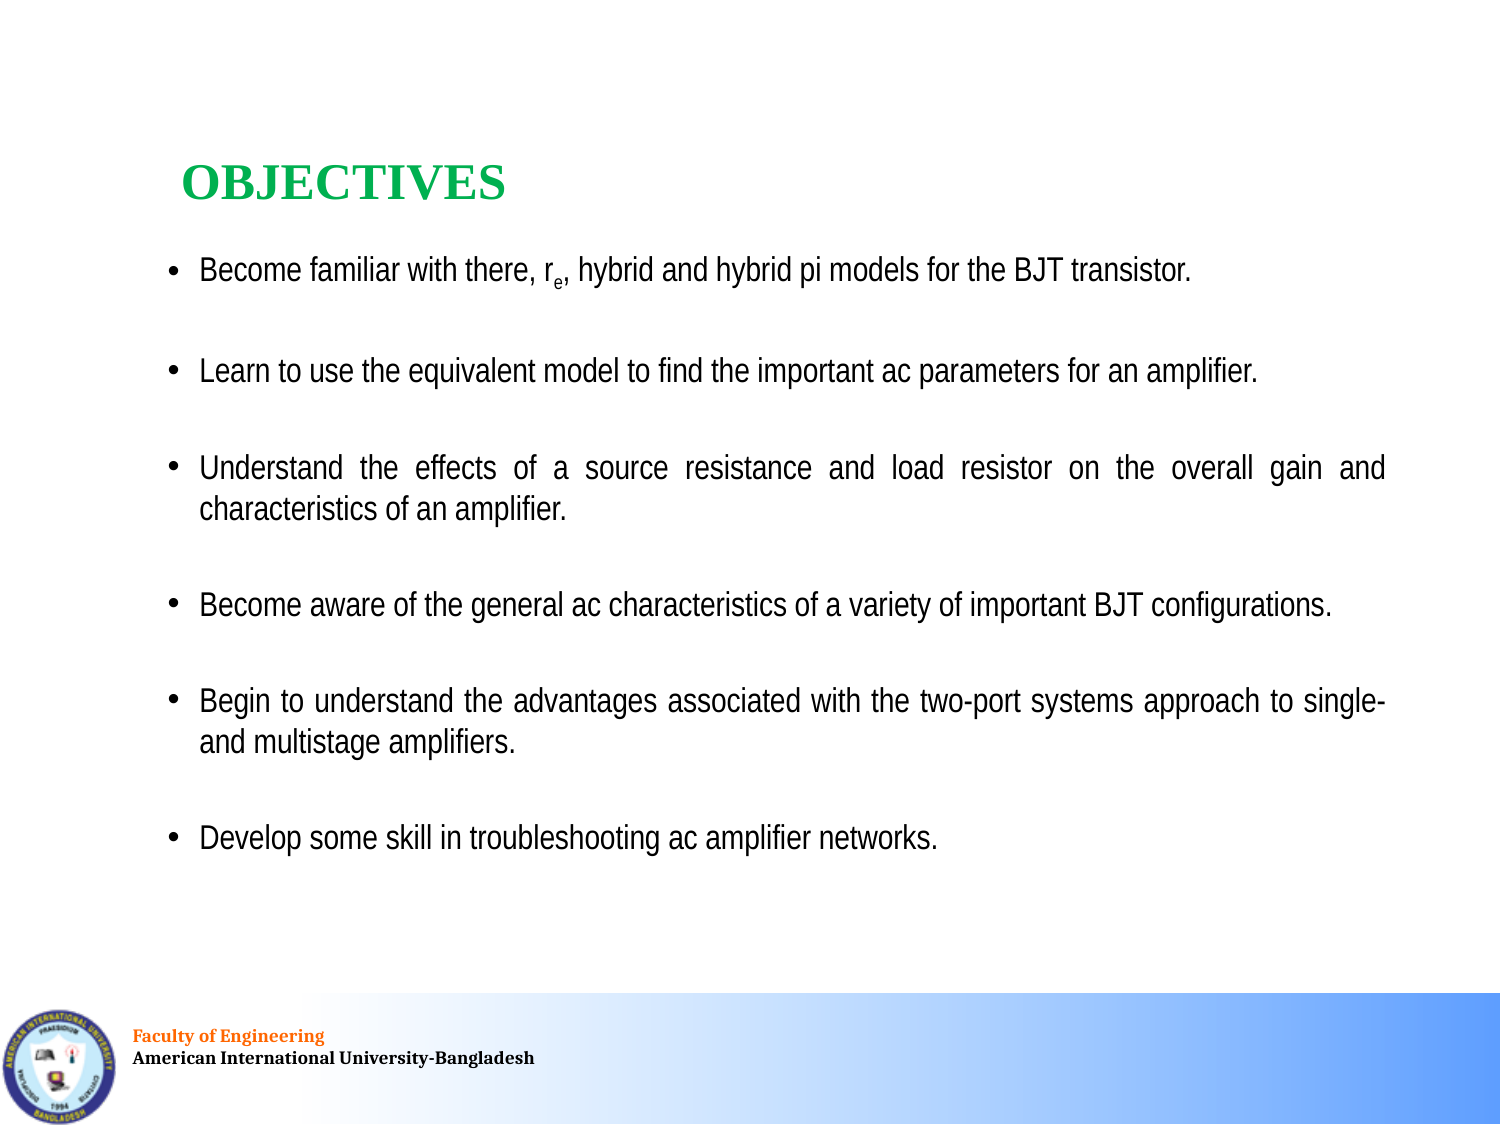

# OBJECTIVES
Become familiar with there, re, hybrid and hybrid pi models for the BJT transistor.

Learn to use the equivalent model to find the important ac parameters for an amplifier.

Understand the effects of a source resistance and load resistor on the overall gain and characteristics of an amplifier.

Become aware of the general ac characteristics of a variety of important BJT configurations.

Begin to understand the advantages associated with the two-port systems approach to single- and multistage amplifiers.

Develop some skill in troubleshooting ac amplifier networks.